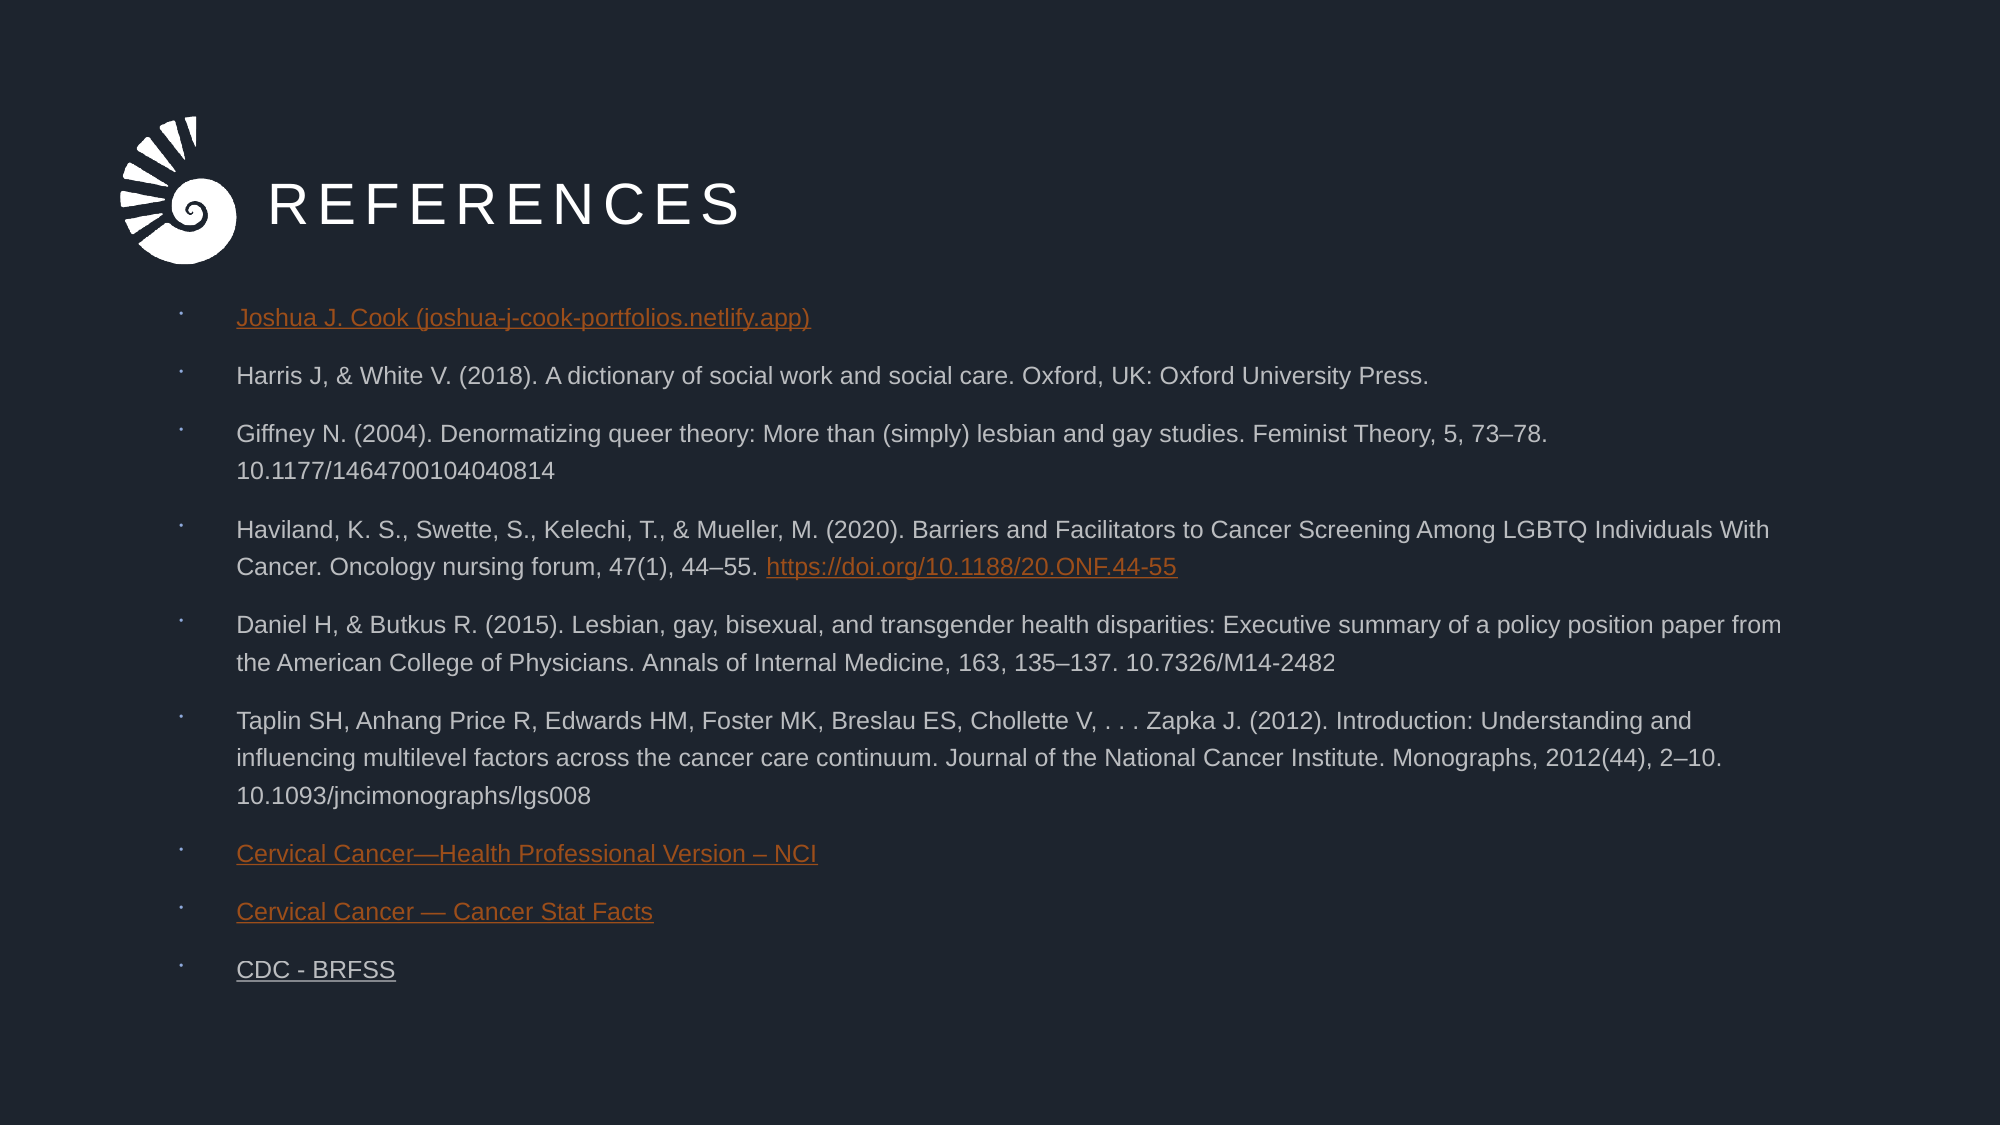

# References
Joshua J. Cook (joshua-j-cook-portfolios.netlify.app)
Harris J, & White V. (2018). A dictionary of social work and social care. Oxford, UK: Oxford University Press.
Giffney N. (2004). Denormatizing queer theory: More than (simply) lesbian and gay studies. Feminist Theory, 5, 73–78. 10.1177/1464700104040814
Haviland, K. S., Swette, S., Kelechi, T., & Mueller, M. (2020). Barriers and Facilitators to Cancer Screening Among LGBTQ Individuals With Cancer. Oncology nursing forum, 47(1), 44–55. https://doi.org/10.1188/20.ONF.44-55
Daniel H, & Butkus R. (2015). Lesbian, gay, bisexual, and transgender health disparities: Executive summary of a policy position paper from the American College of Physicians. Annals of Internal Medicine, 163, 135–137. 10.7326/M14-2482
Taplin SH, Anhang Price R, Edwards HM, Foster MK, Breslau ES, Chollette V, . . . Zapka J. (2012). Introduction: Understanding and influencing multilevel factors across the cancer care continuum. Journal of the National Cancer Institute. Monographs, 2012(44), 2–10. 10.1093/jncimonographs/lgs008
Cervical Cancer—Health Professional Version – NCI
Cervical Cancer — Cancer Stat Facts
CDC - BRFSS